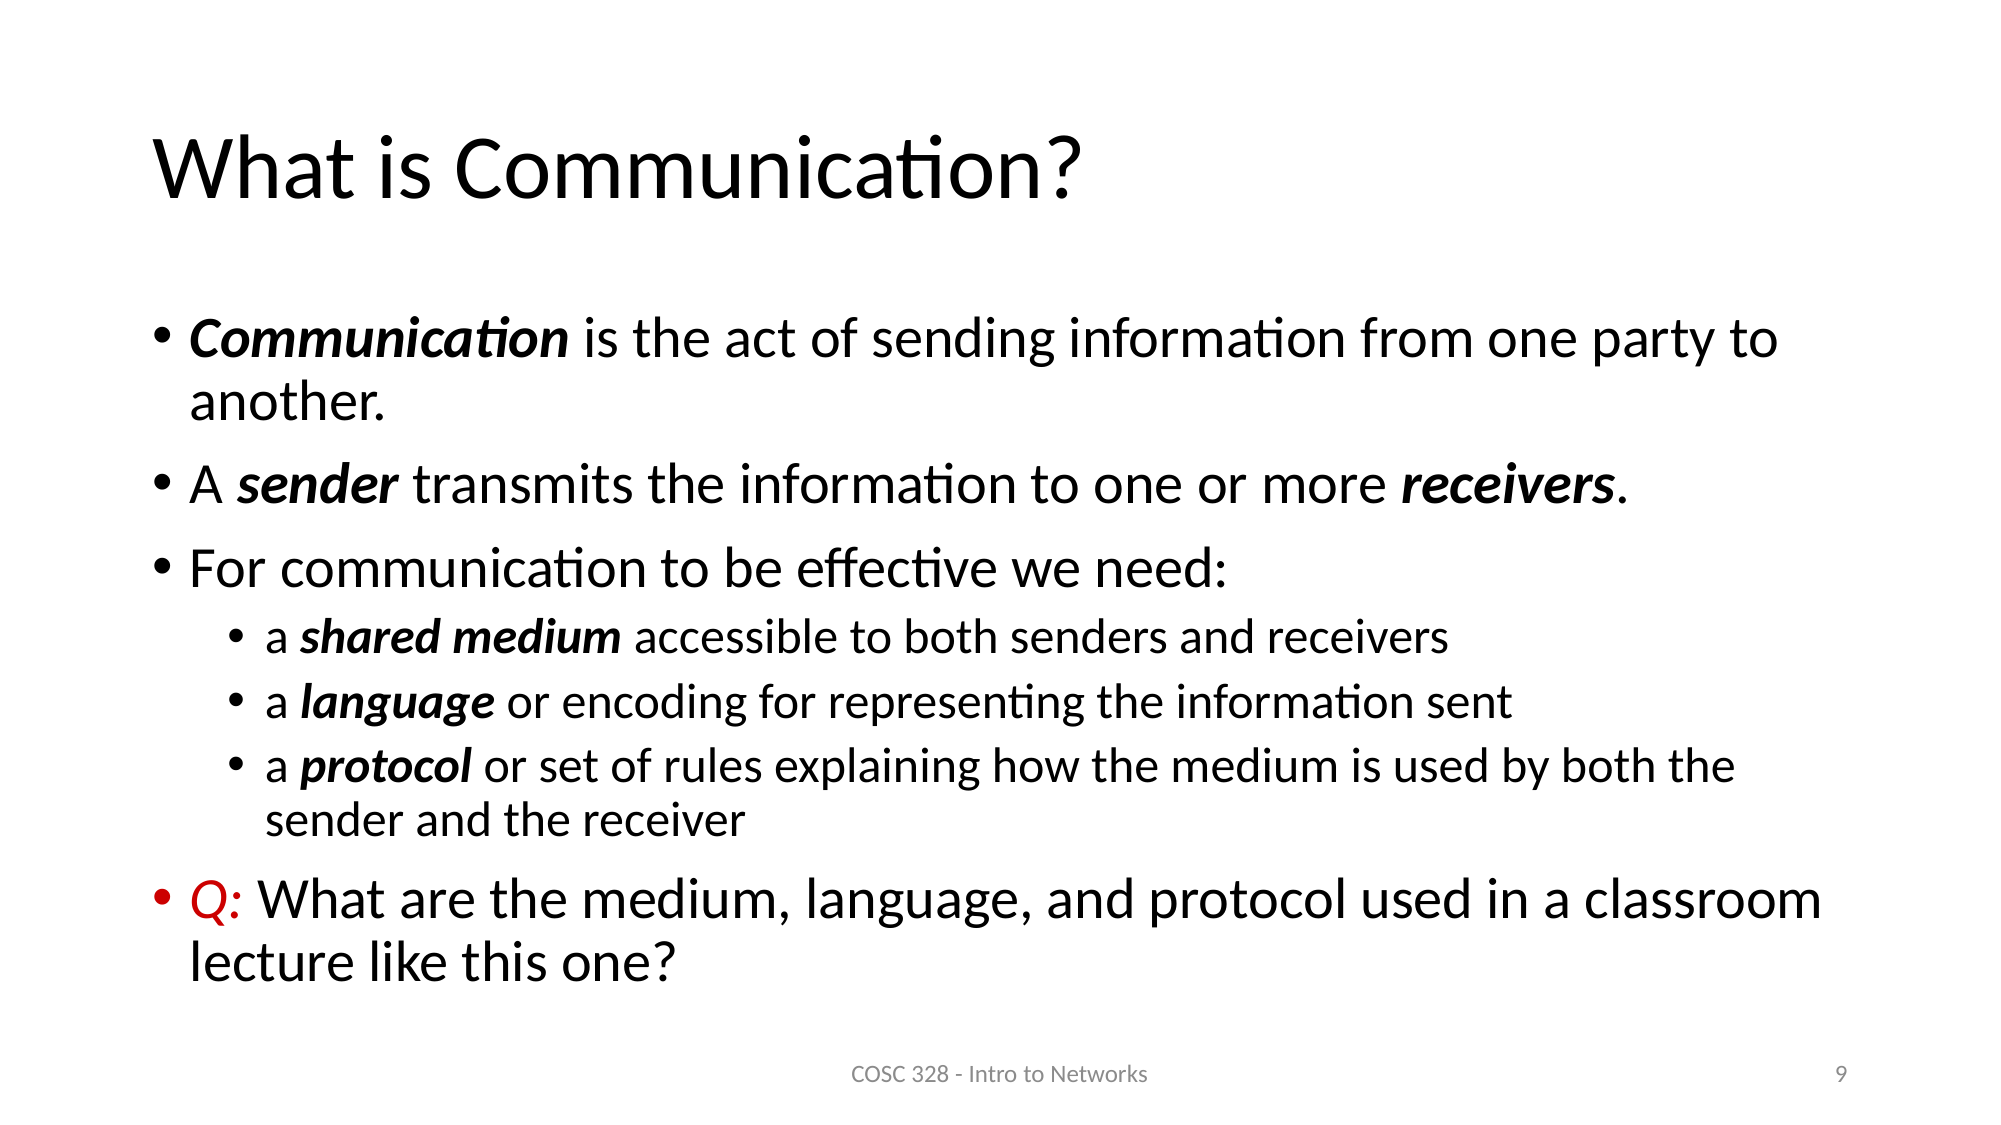

# What is Communication?
Communication is the act of sending information from one party to another.
A sender transmits the information to one or more receivers.
For communication to be effective we need:
a shared medium accessible to both senders and receivers
a language or encoding for representing the information sent
a protocol or set of rules explaining how the medium is used by both the sender and the receiver
Q: What are the medium, language, and protocol used in a classroom lecture like this one?

COSC 328 - Intro to Networks
9